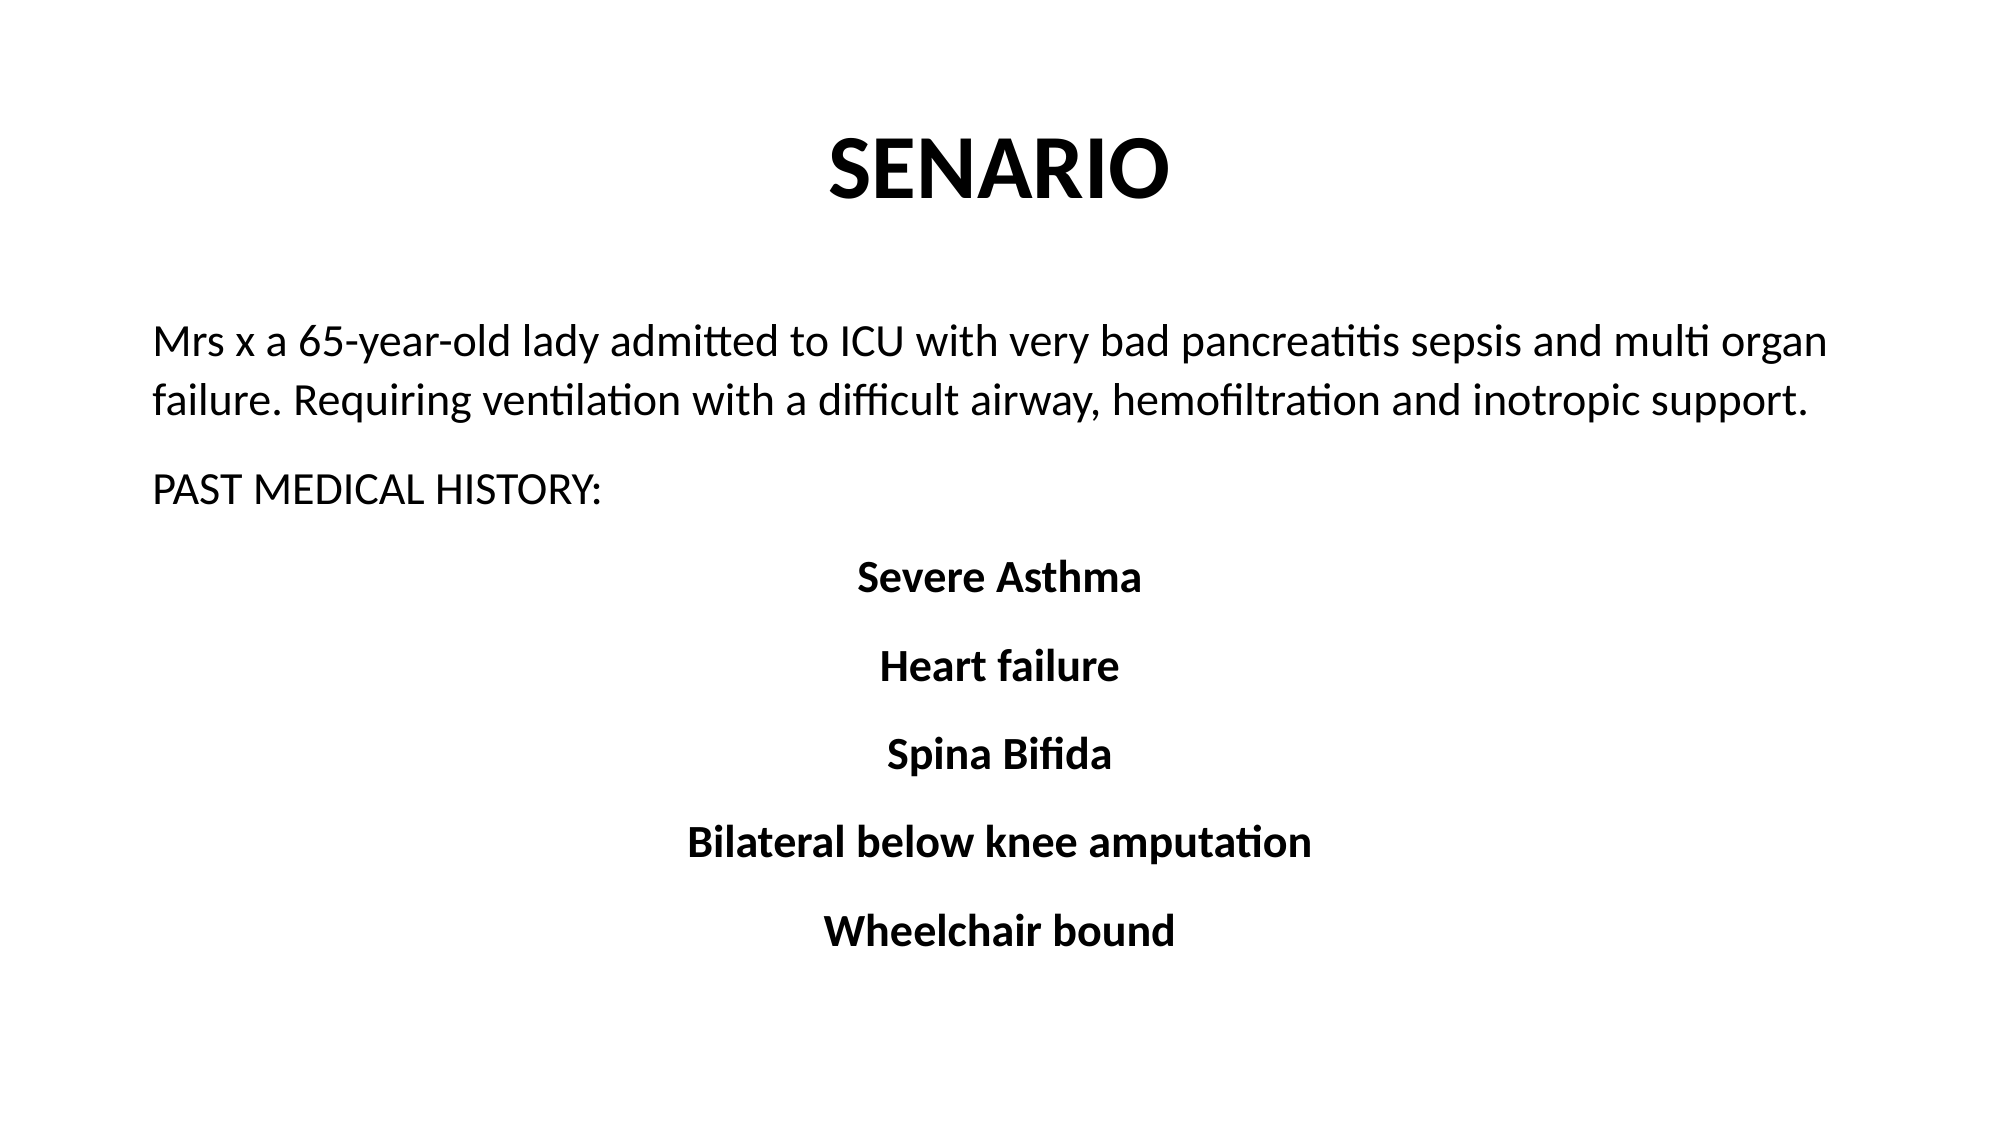

# SENARIO
Mrs x a 65-year-old lady admitted to ICU with very bad pancreatitis sepsis and multi organ failure. Requiring ventilation with a difficult airway, hemofiltration and inotropic support.
PAST MEDICAL HISTORY:
Severe Asthma
Heart failure
Spina Bifida
Bilateral below knee amputation
Wheelchair bound